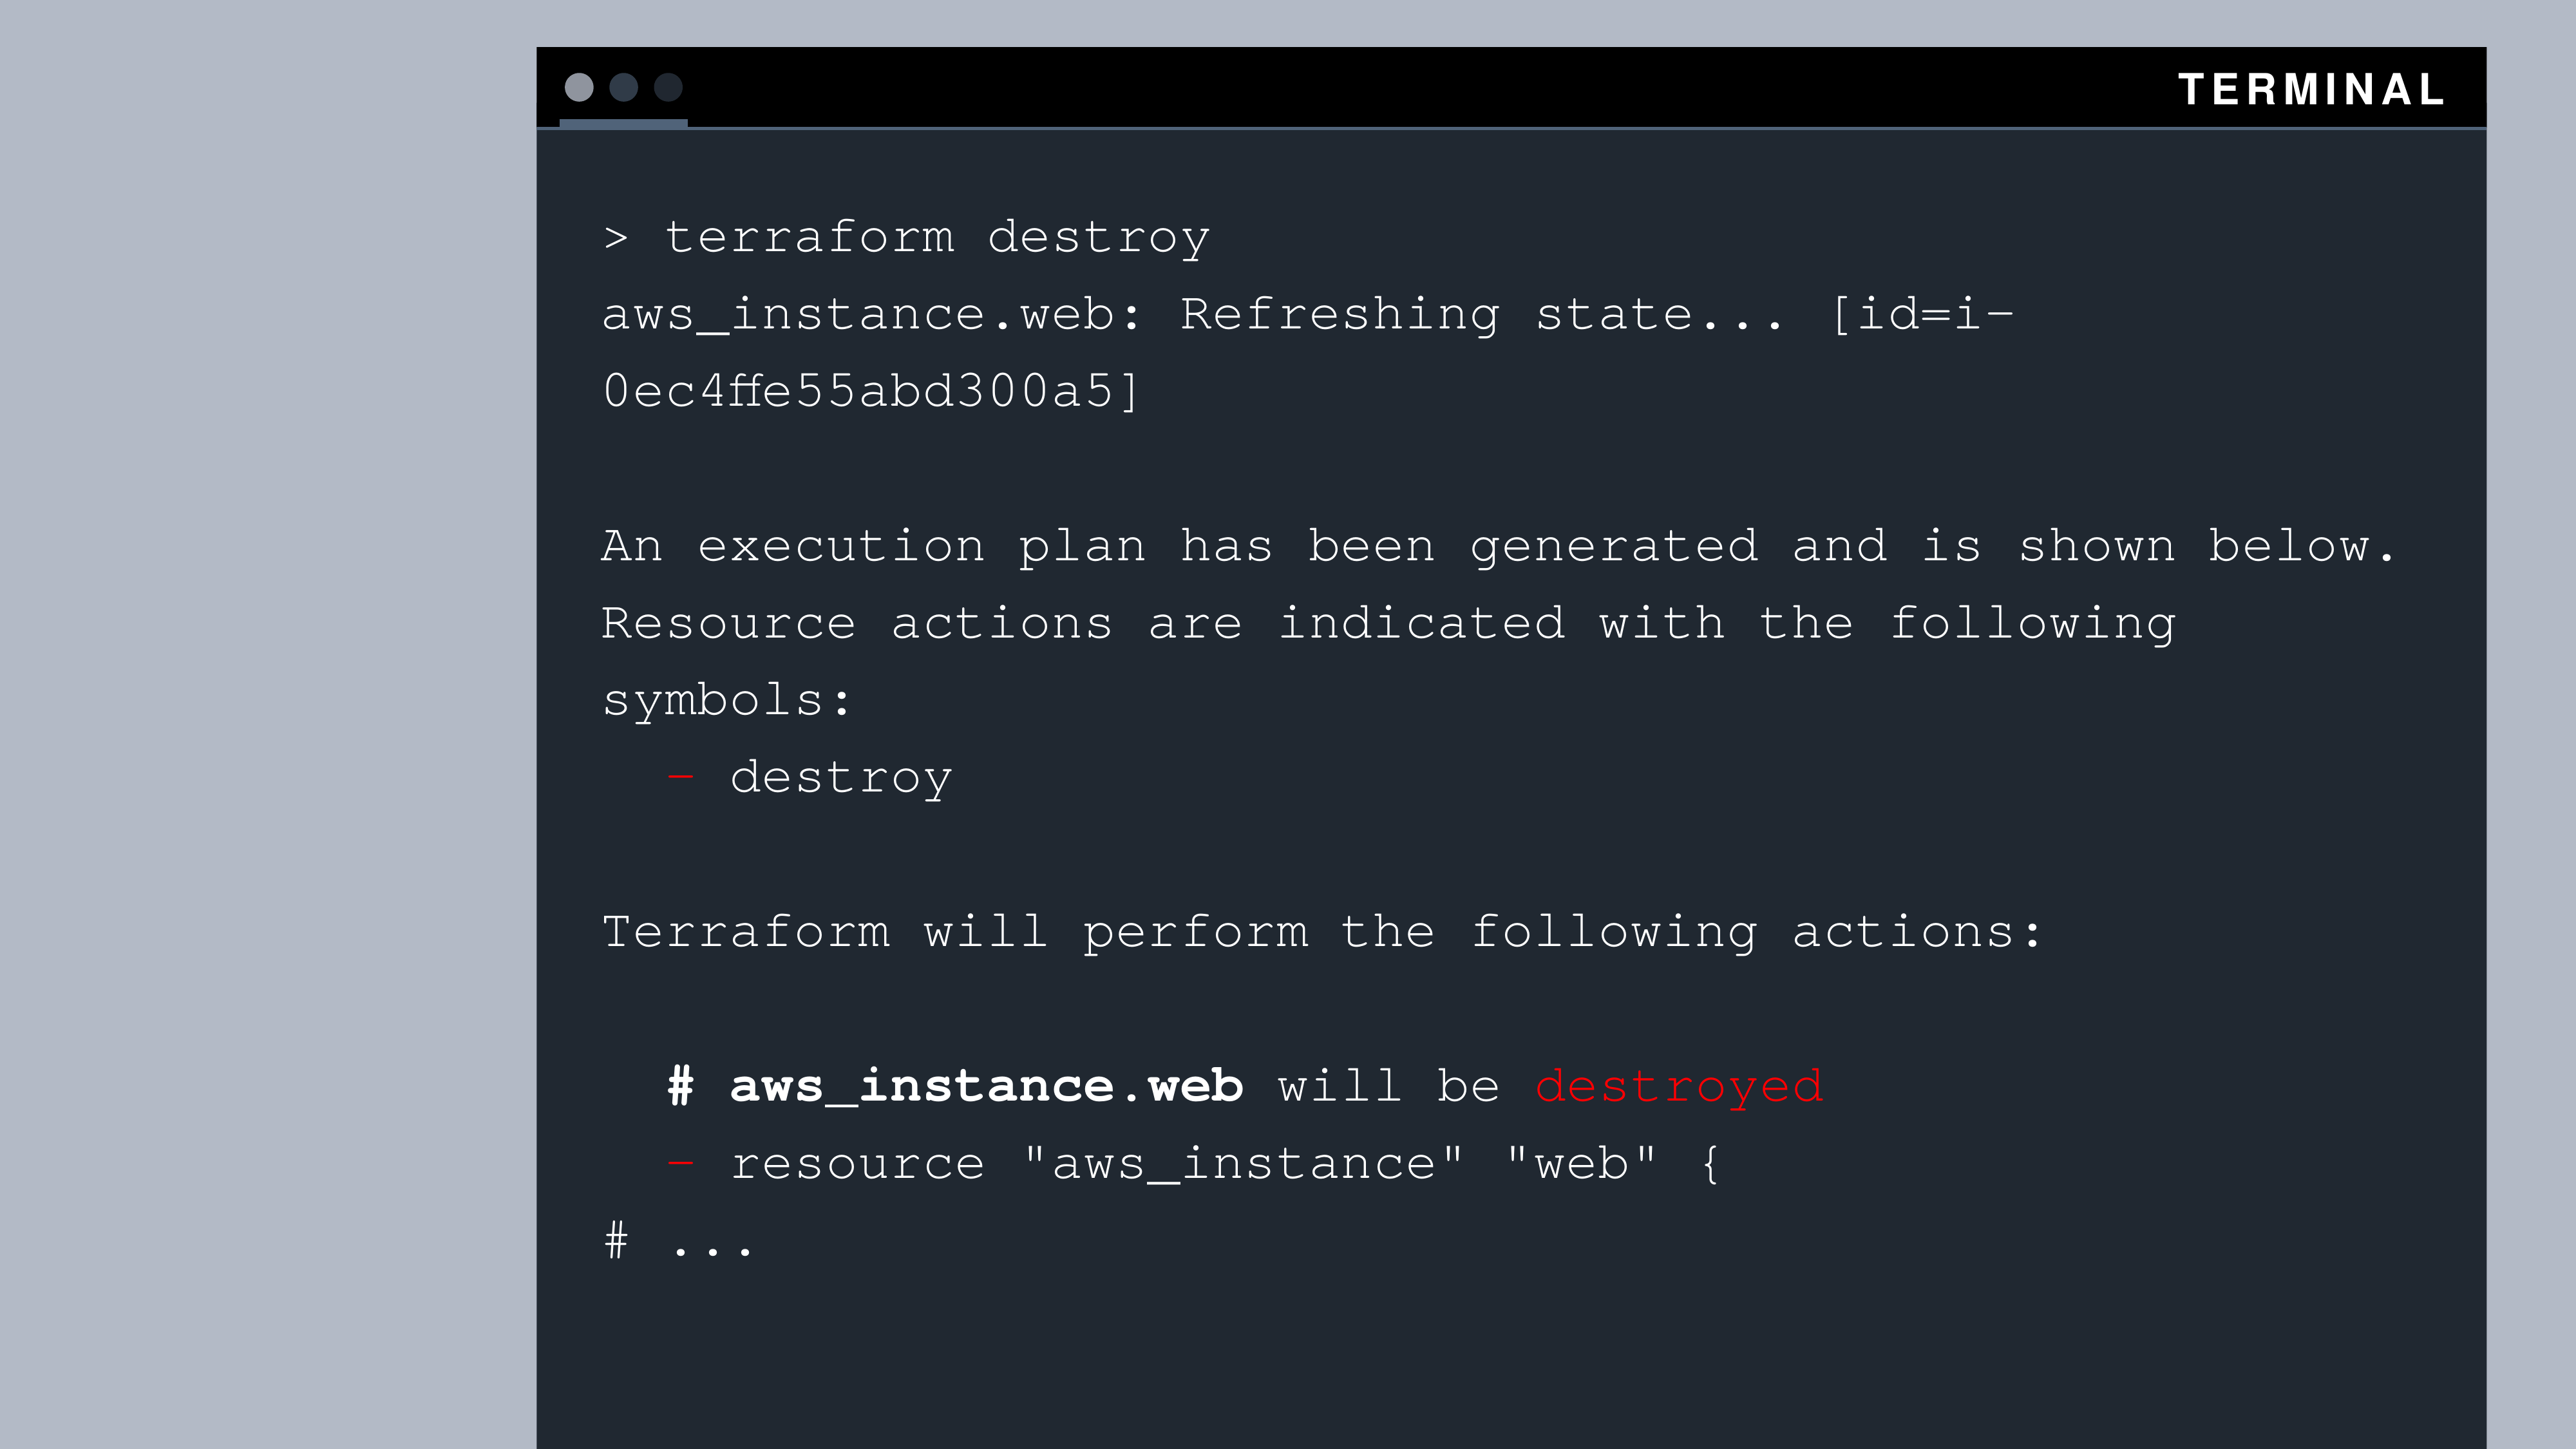

> terraform destroy
aws_instance.web: Refreshing state... [id=i-0ec4ffe55abd300a5]

An execution plan has been generated and is shown below.
Resource actions are indicated with the following symbols:
  - destroy

Terraform will perform the following actions:

  # aws_instance.web will be destroyed
  - resource "aws_instance" "web" {
# ...
278